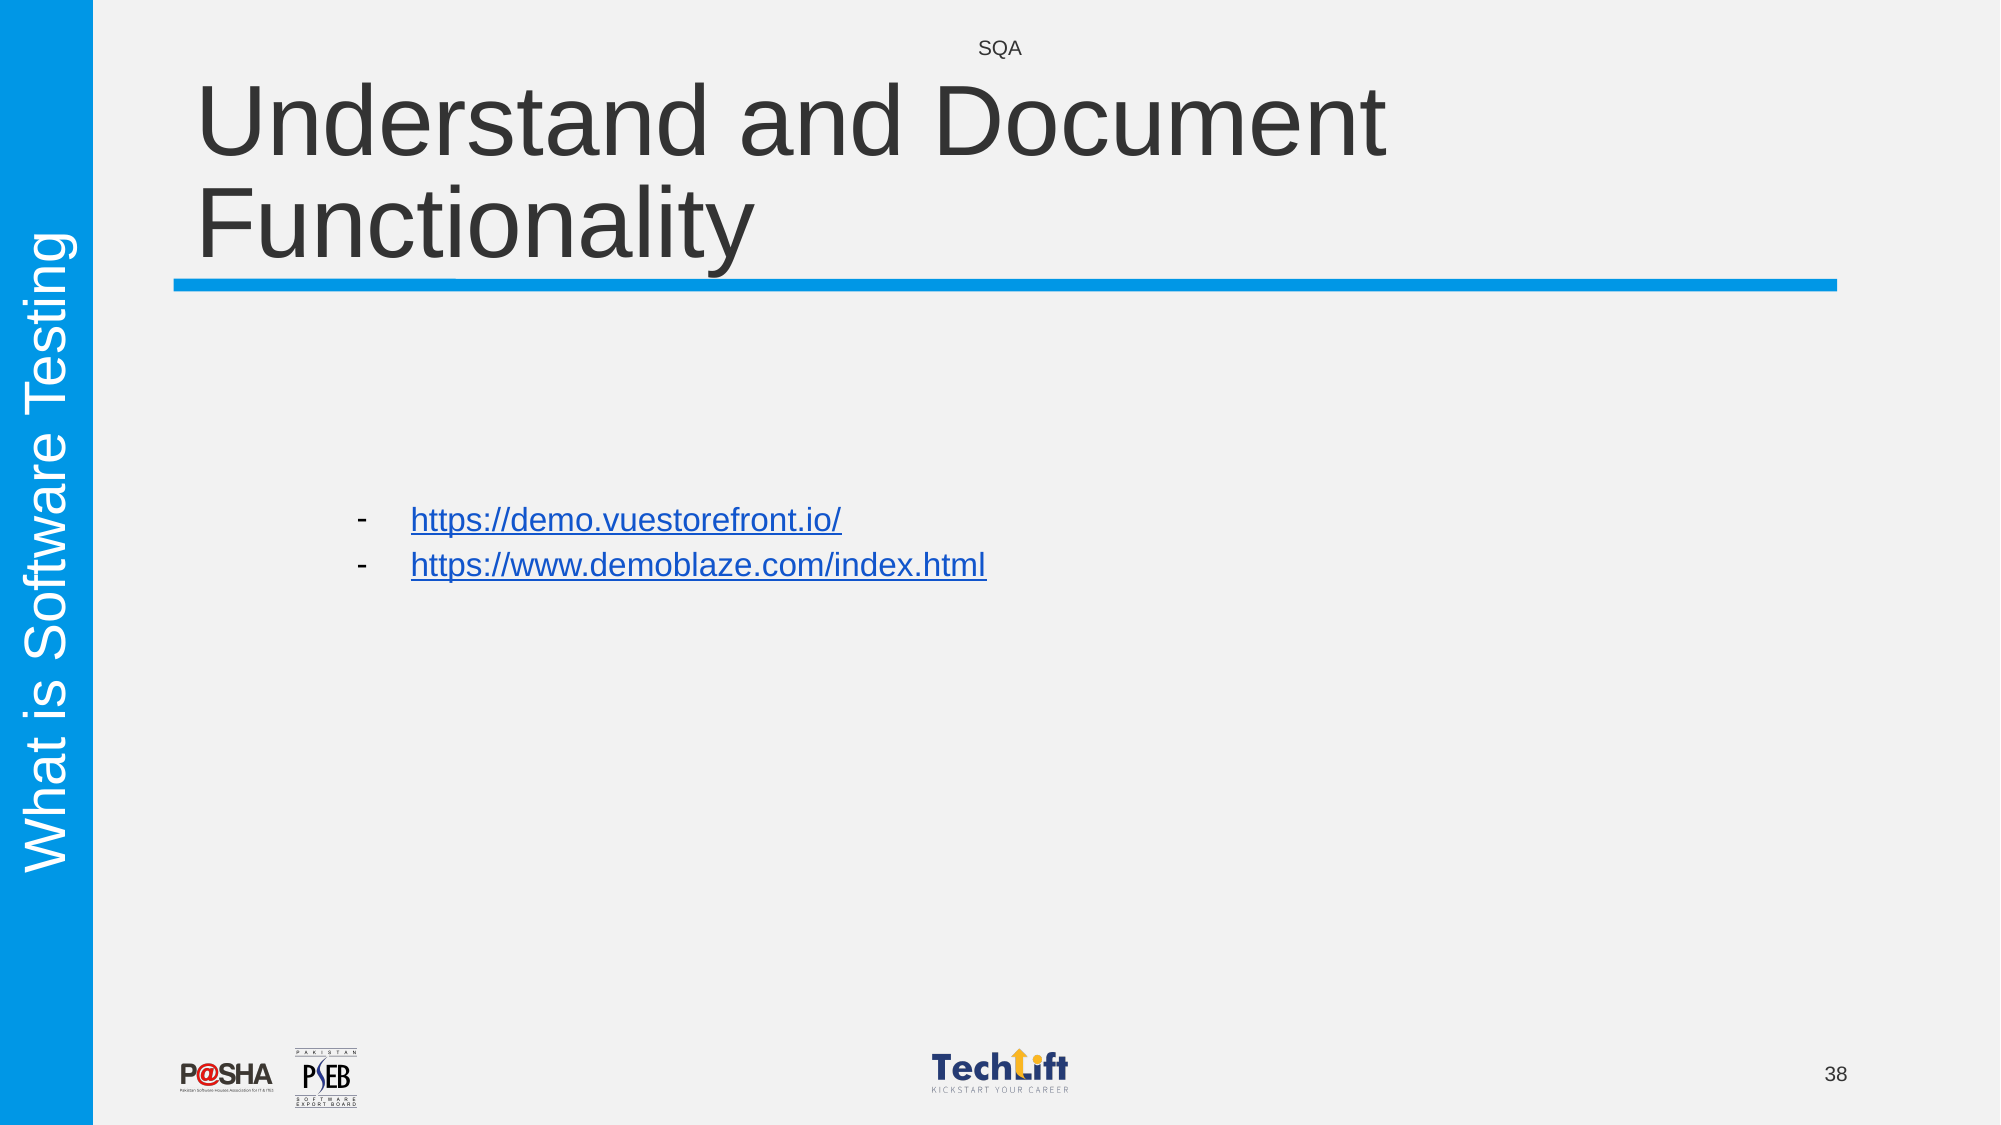

SQA
# Understand and Document Functionality
https://demo.vuestorefront.io/
https://www.demoblaze.com/index.html
What is Software Testing
38